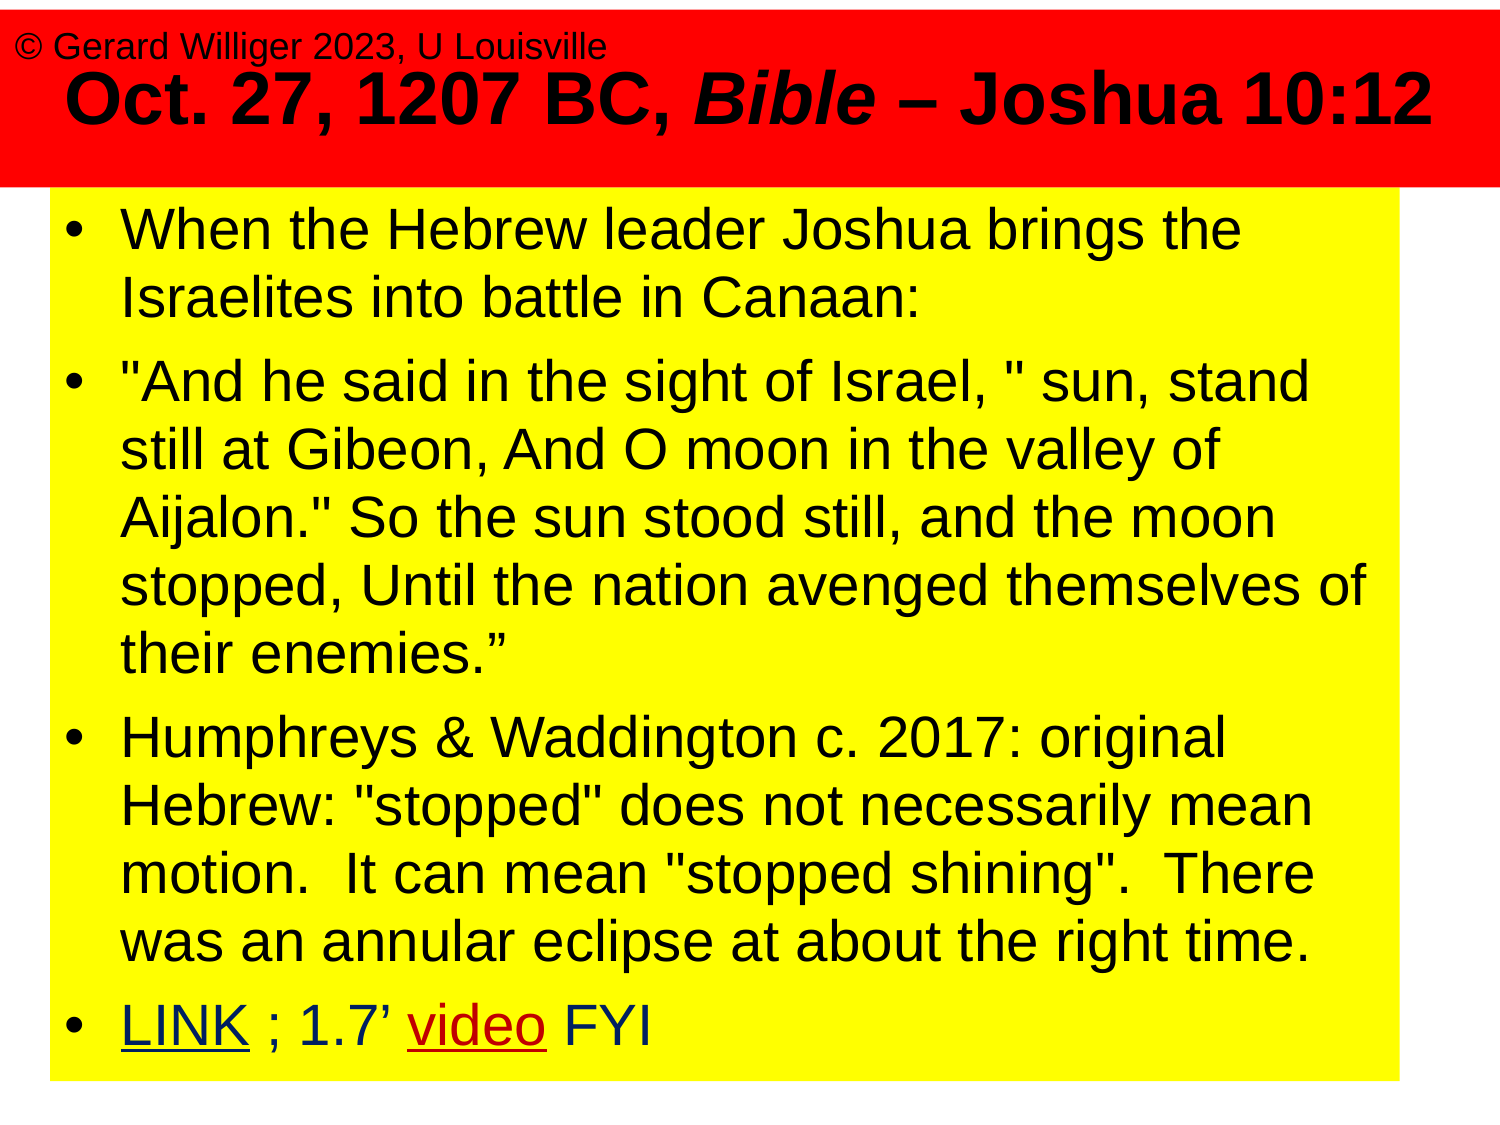

# Oct. 27, 1207 BC, Bible – Joshua 10:12
© Gerard Williger 2023, U Louisville
When the Hebrew leader Joshua brings the Israelites into battle in Canaan:
"And he said in the sight of Israel, " sun, stand still at Gibeon, And O moon in the valley of Aijalon." So the sun stood still, and the moon stopped, Until the nation avenged themselves of their enemies.”
Humphreys & Waddington c. 2017: original Hebrew: "stopped" does not necessarily mean motion.  It can mean "stopped shining".  There was an annular eclipse at about the right time.
LINK ; 1.7’ video FYI